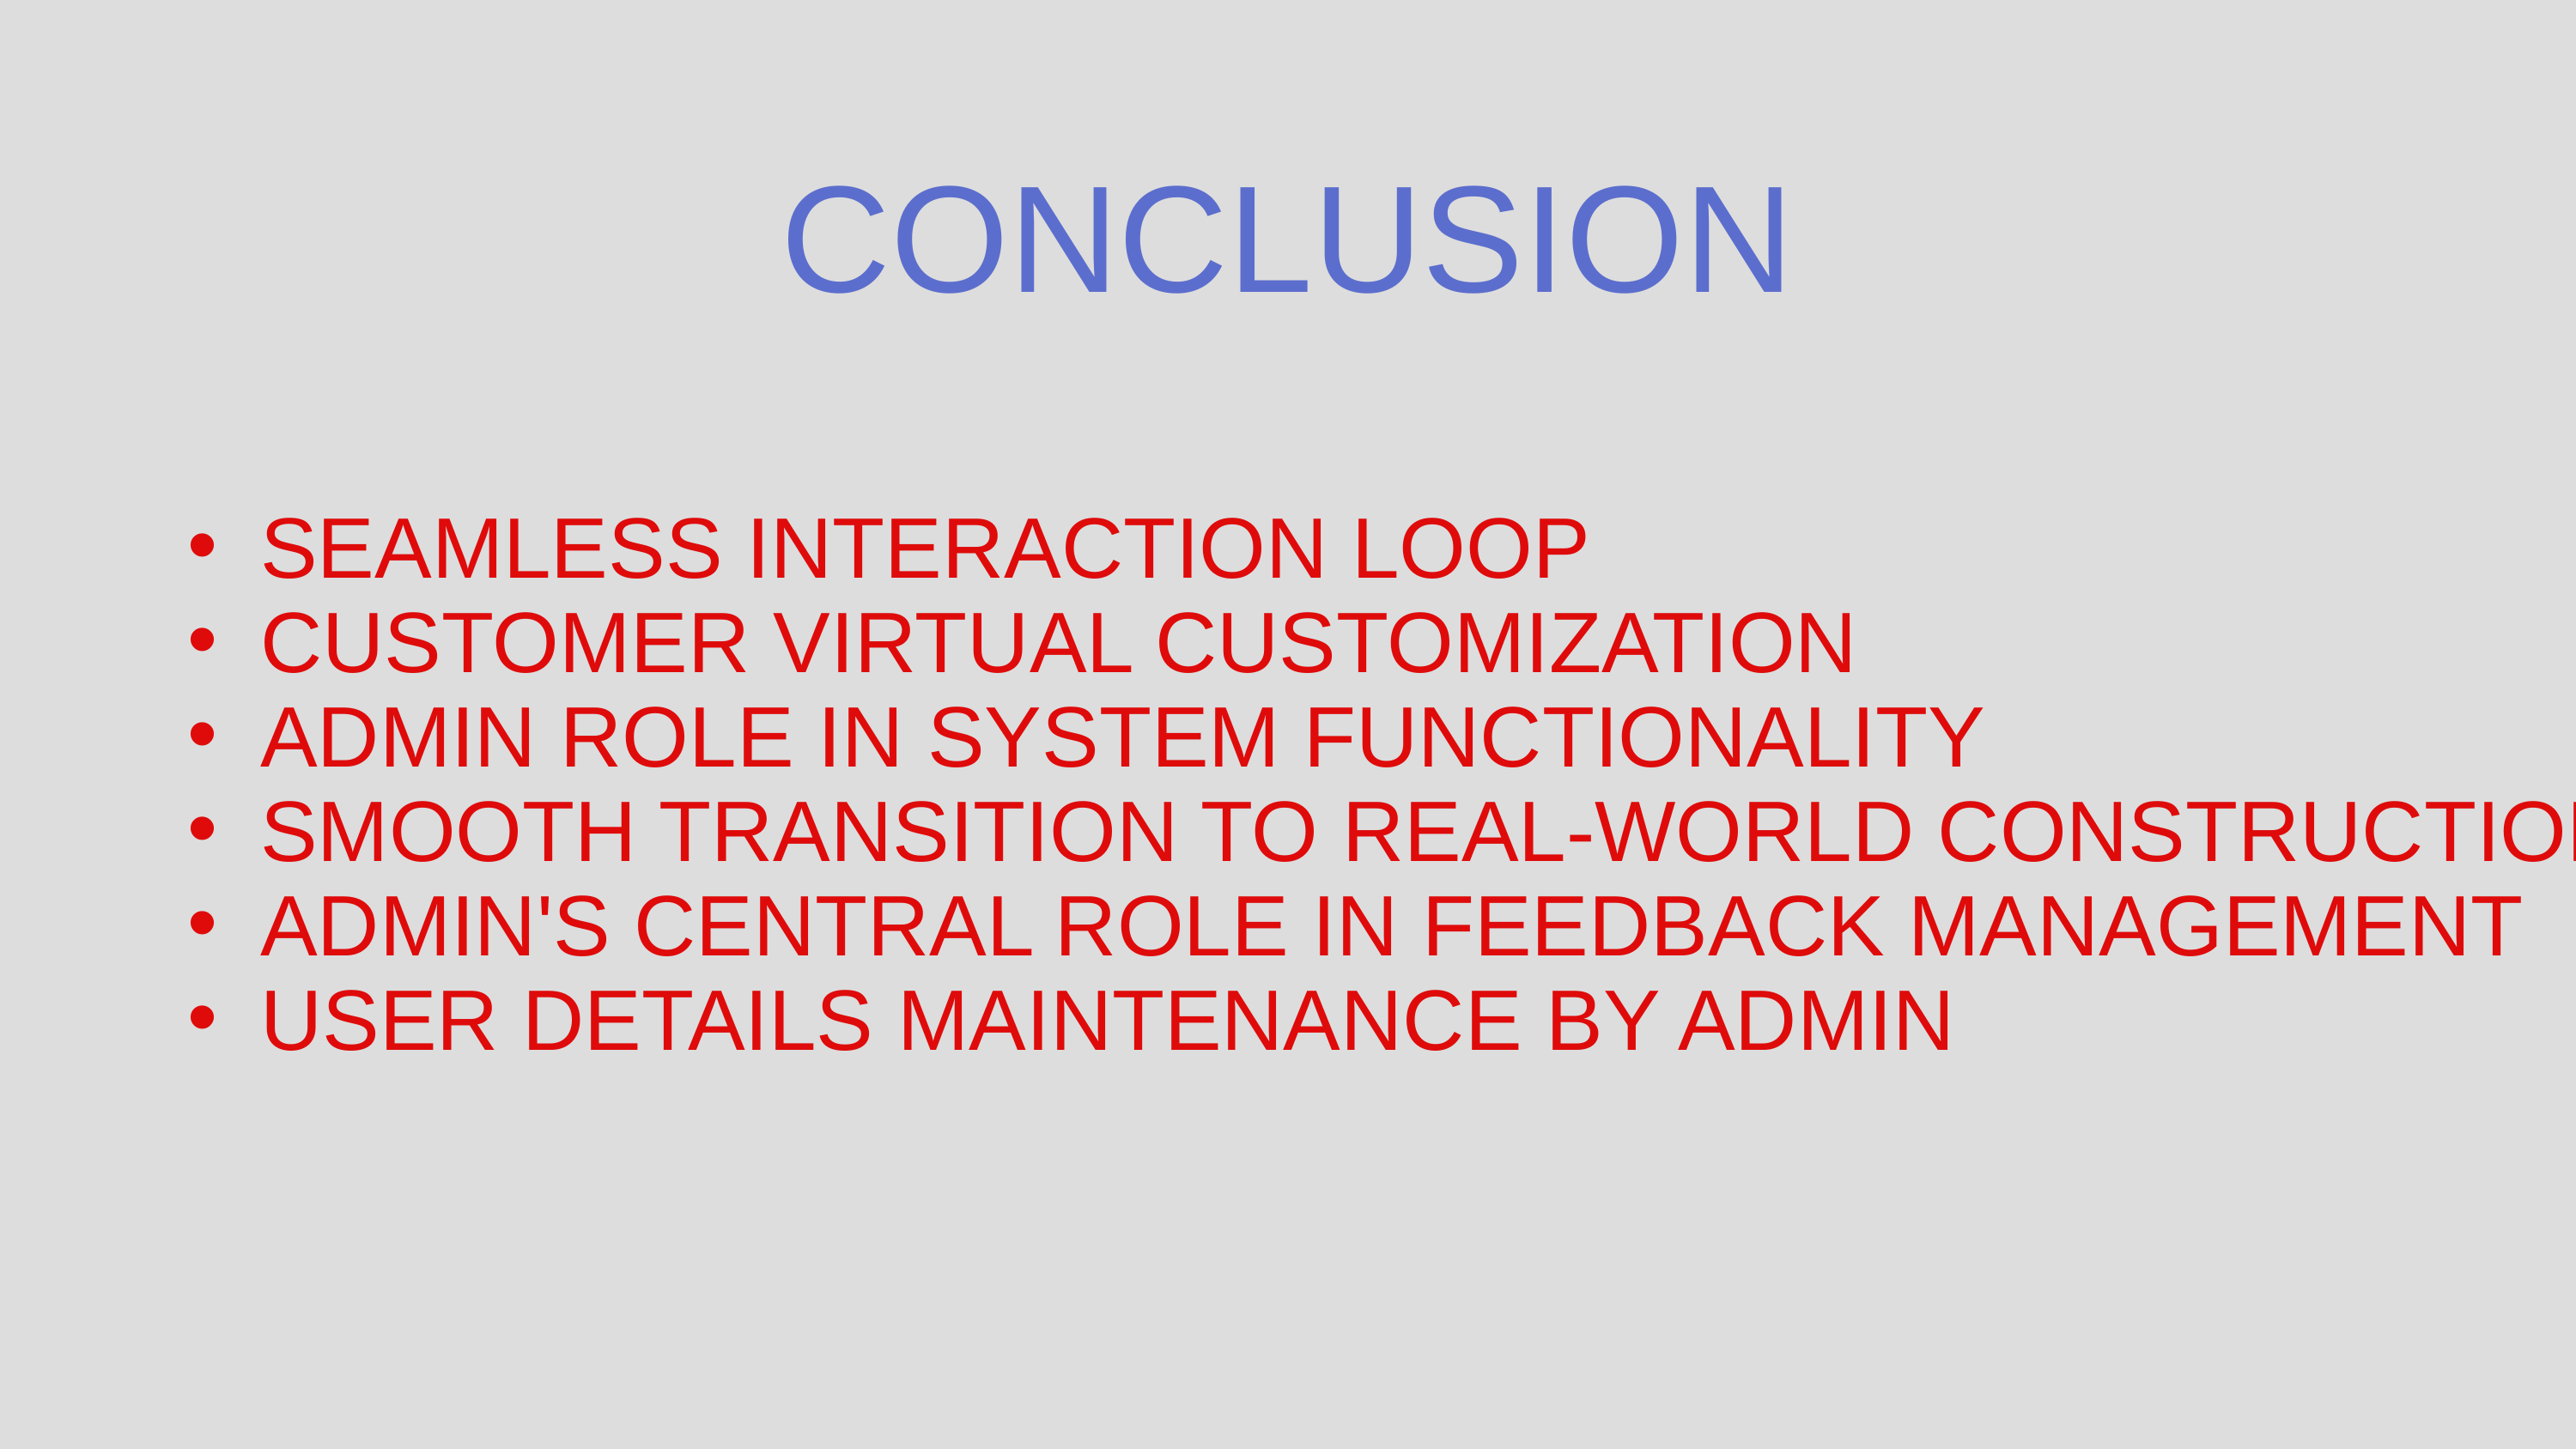

CONCLUSION
SEAMLESS INTERACTION LOOP
CUSTOMER VIRTUAL CUSTOMIZATION
ADMIN ROLE IN SYSTEM FUNCTIONALITY
SMOOTH TRANSITION TO REAL-WORLD CONSTRUCTION
ADMIN'S CENTRAL ROLE IN FEEDBACK MANAGEMENT
USER DETAILS MAINTENANCE BY ADMIN